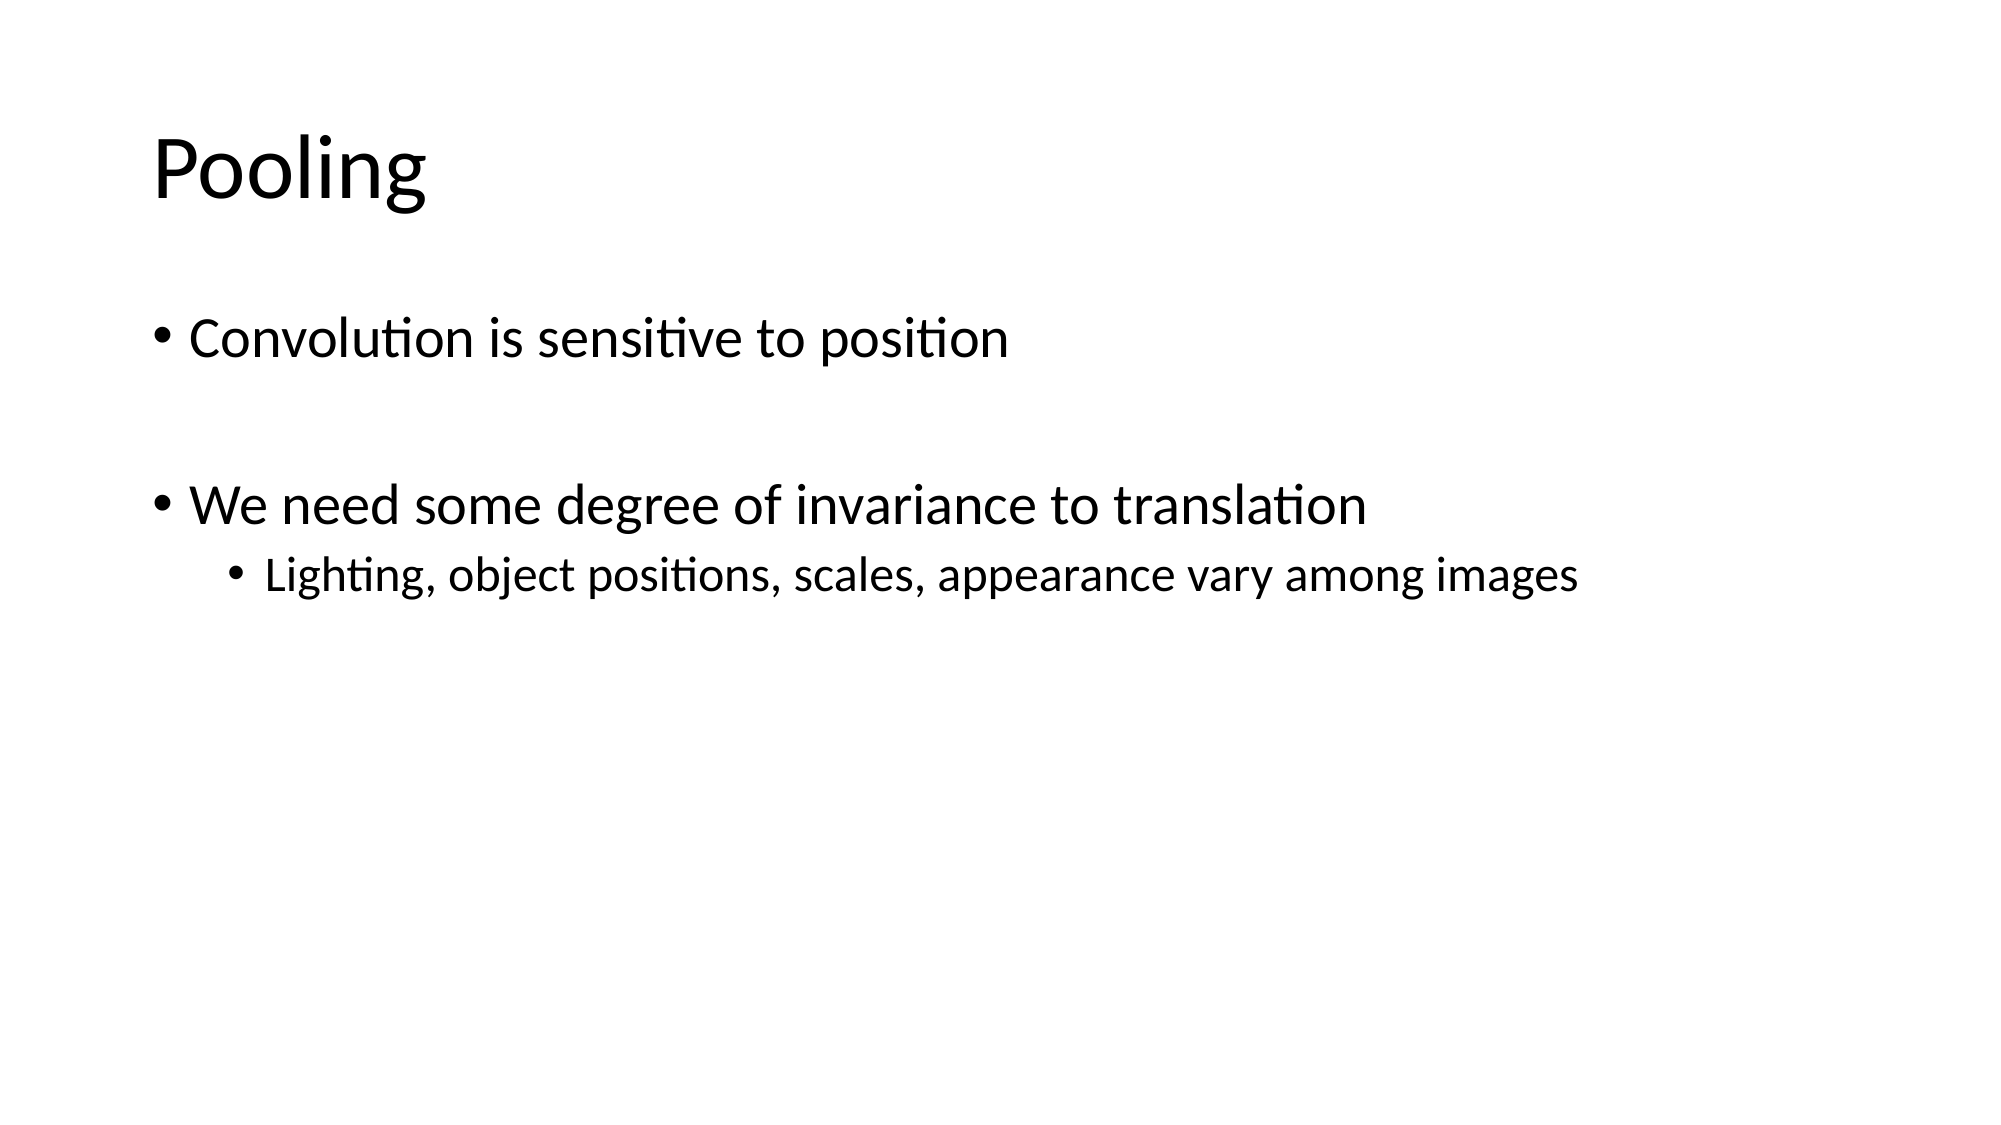

# Pooling
Convolution is sensitive to position

We need some degree of invariance to translation
Lighting, object positions, scales, appearance vary among images